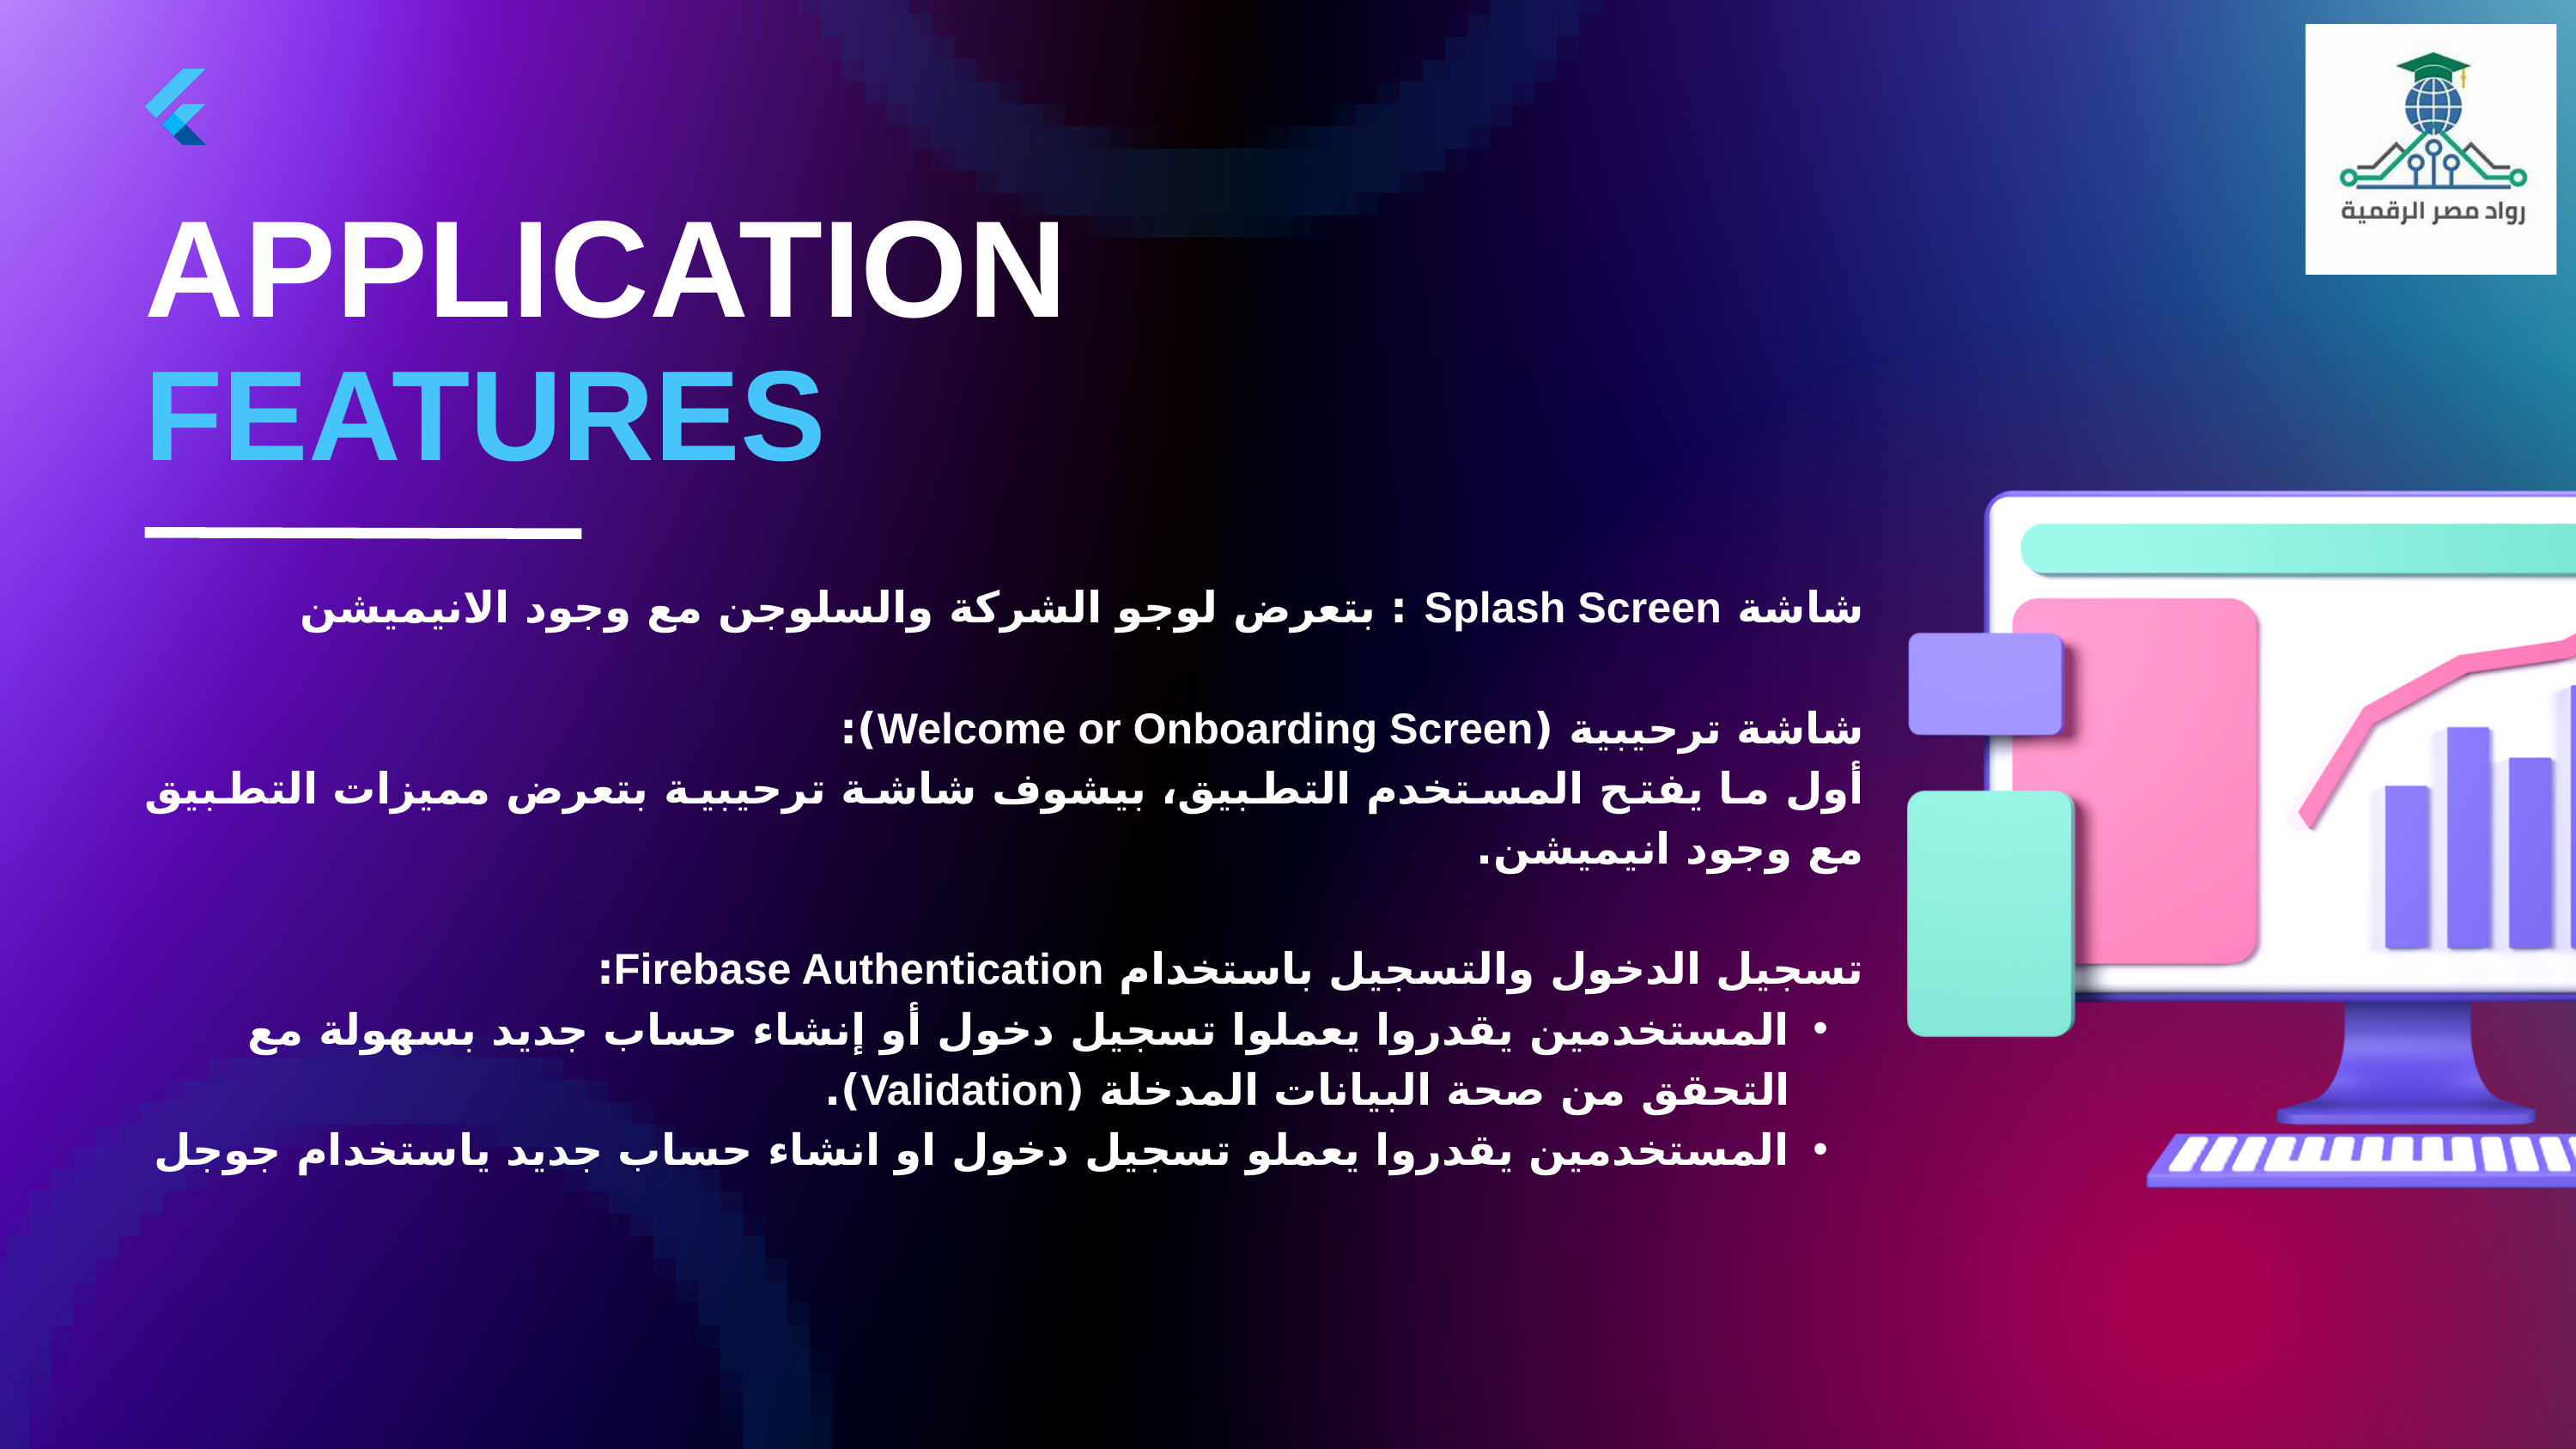

APPLICATION

FEATURES

شاشة Splash Screen : بتعرض لوجو الشركة والسلوجن مع وجود الانيميشن

شاشة ترحيبية (Welcome or Onboarding Screen):
أول ما يفتح المستخدم التطبيق، بيشوف شاشة ترحيبية بتعرض مميزات التطبيق مع وجود انيميشن.

تسجيل الدخول والتسجيل باستخدام Firebase Authentication:
المستخدمين يقدروا يعملوا تسجيل دخول أو إنشاء حساب جديد بسهولة مع التحقق من صحة البيانات المدخلة (Validation).
المستخدمين يقدروا يعملو تسجيل دخول او انشاء حساب جديد ياستخدام جوجل